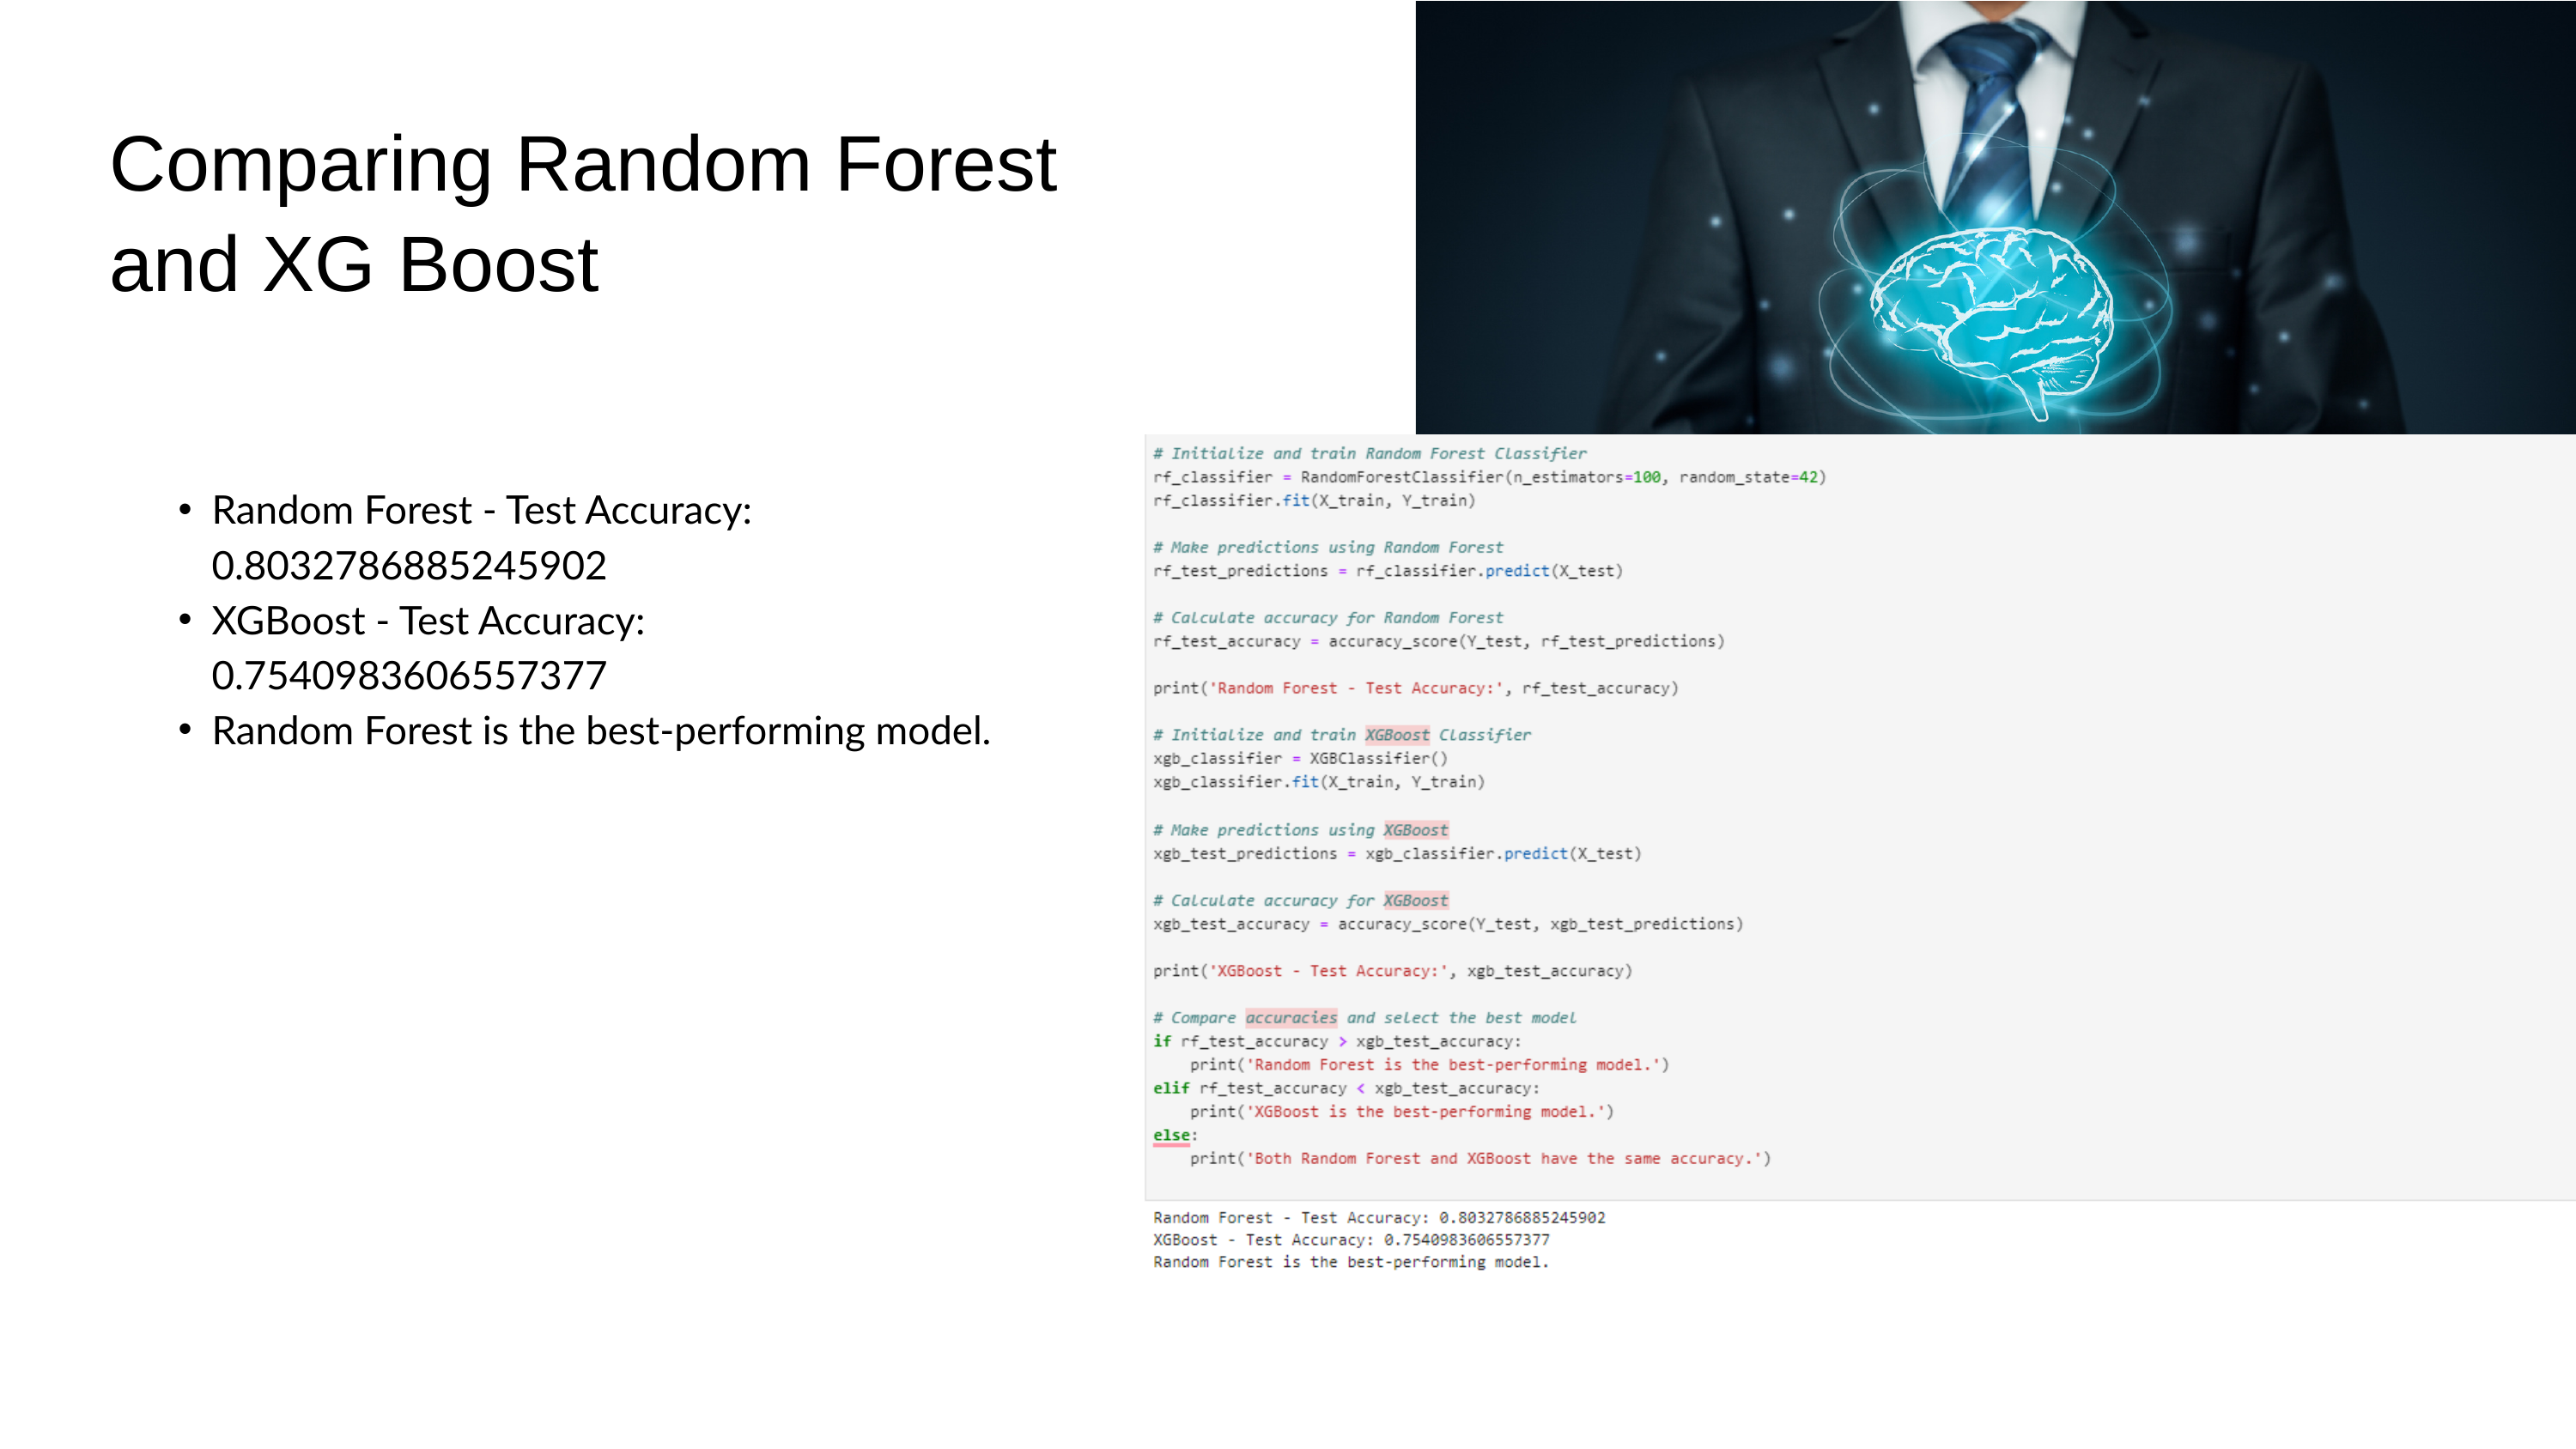

Comparing Random Forest and XG Boost

Random Forest - Test Accuracy: 0.8032786885245902
XGBoost - Test Accuracy: 0.7540983606557377
Random Forest is the best-performing model.